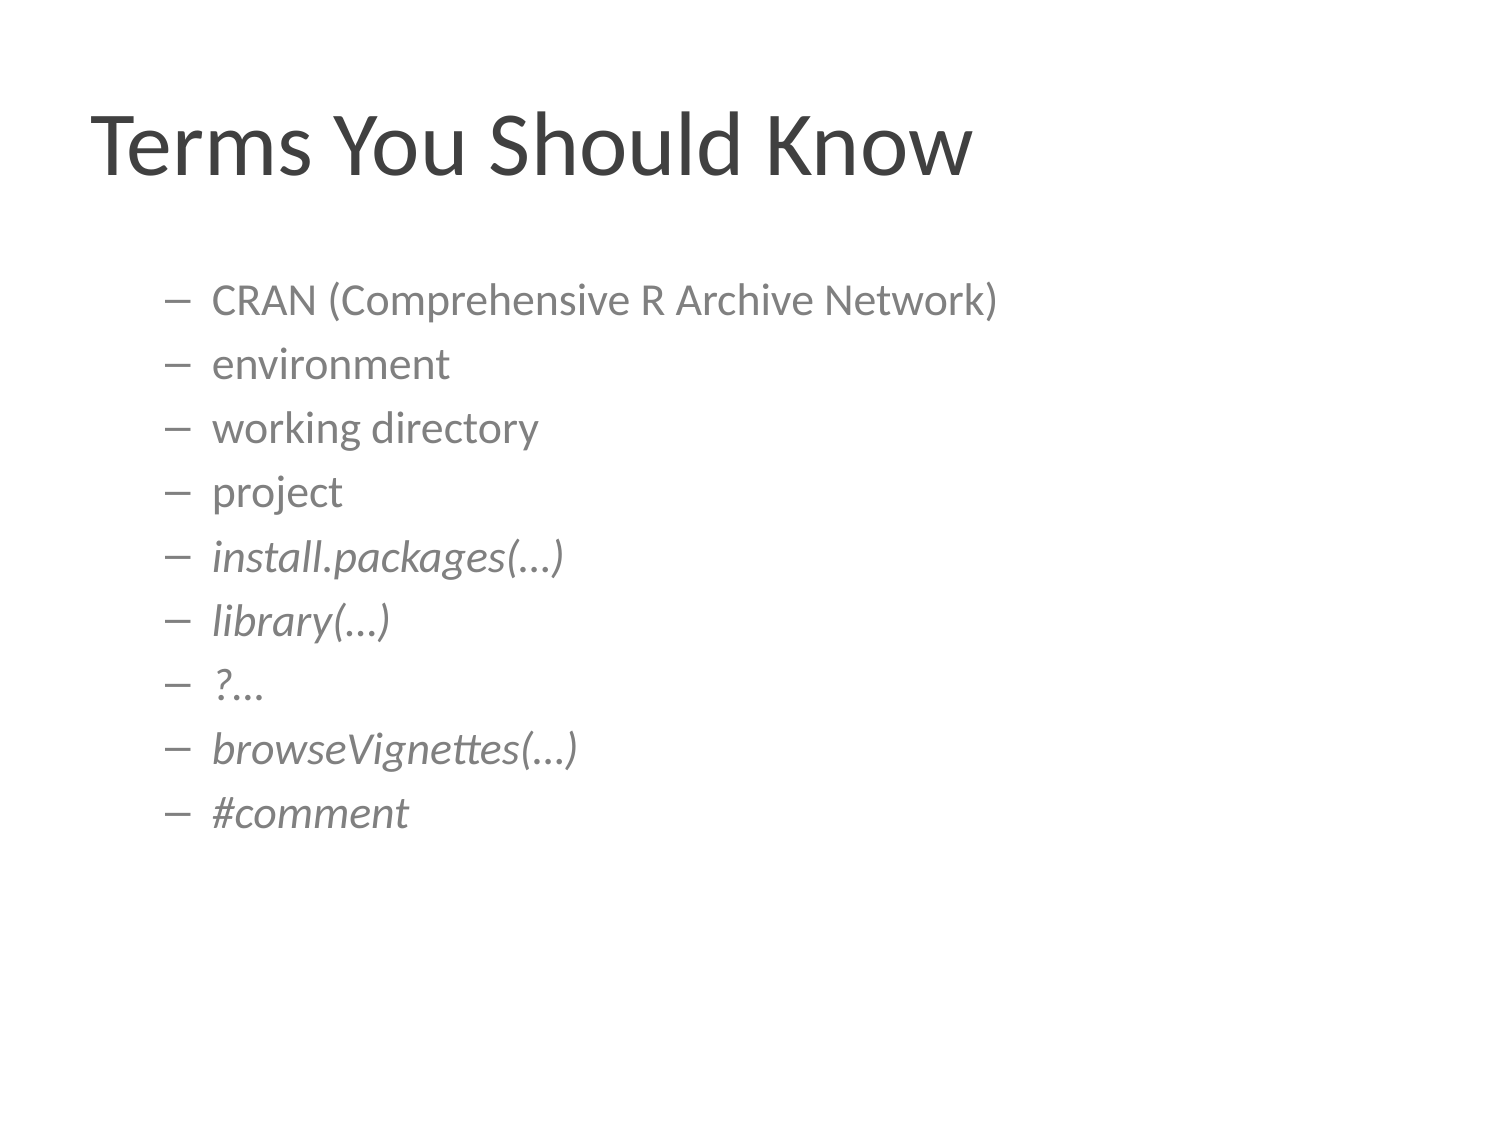

# Terms You Should Know
CRAN (Comprehensive R Archive Network)
environment
working directory
project
install.packages(…)
library(…)
?…
browseVignettes(…)
#comment